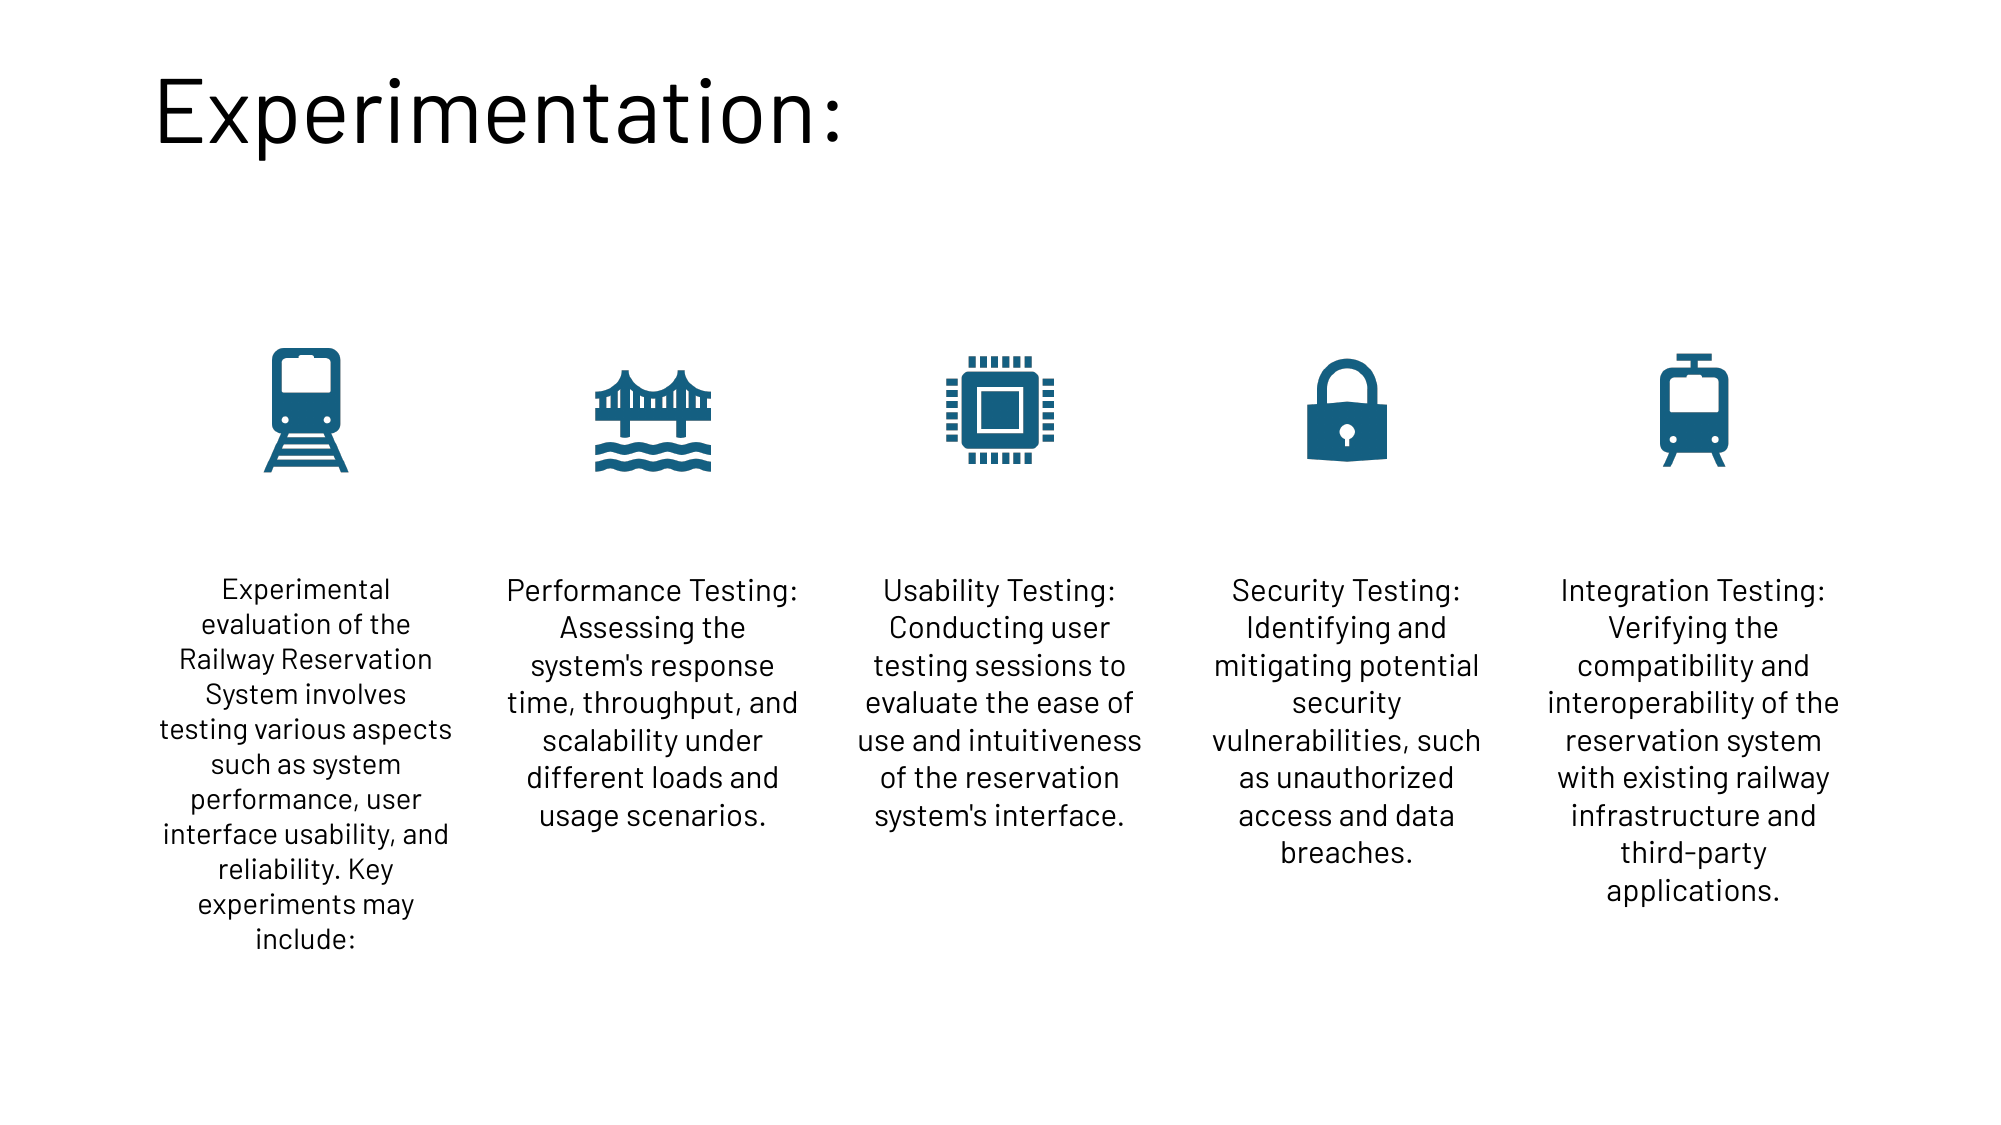

# Experimentation:
Experimental evaluation of the Railway Reservation System involves testing various aspects such as system performance, user interface usability, and reliability. Key experiments may include:
Performance Testing: Assessing the system's response time, throughput, and scalability under different loads and usage scenarios.
Usability Testing: Conducting user testing sessions to evaluate the ease of use and intuitiveness of the reservation system's interface.
Security Testing: Identifying and mitigating potential security vulnerabilities, such as unauthorized access and data breaches.
Integration Testing: Verifying the compatibility and interoperability of the reservation system with existing railway infrastructure and third-party applications.